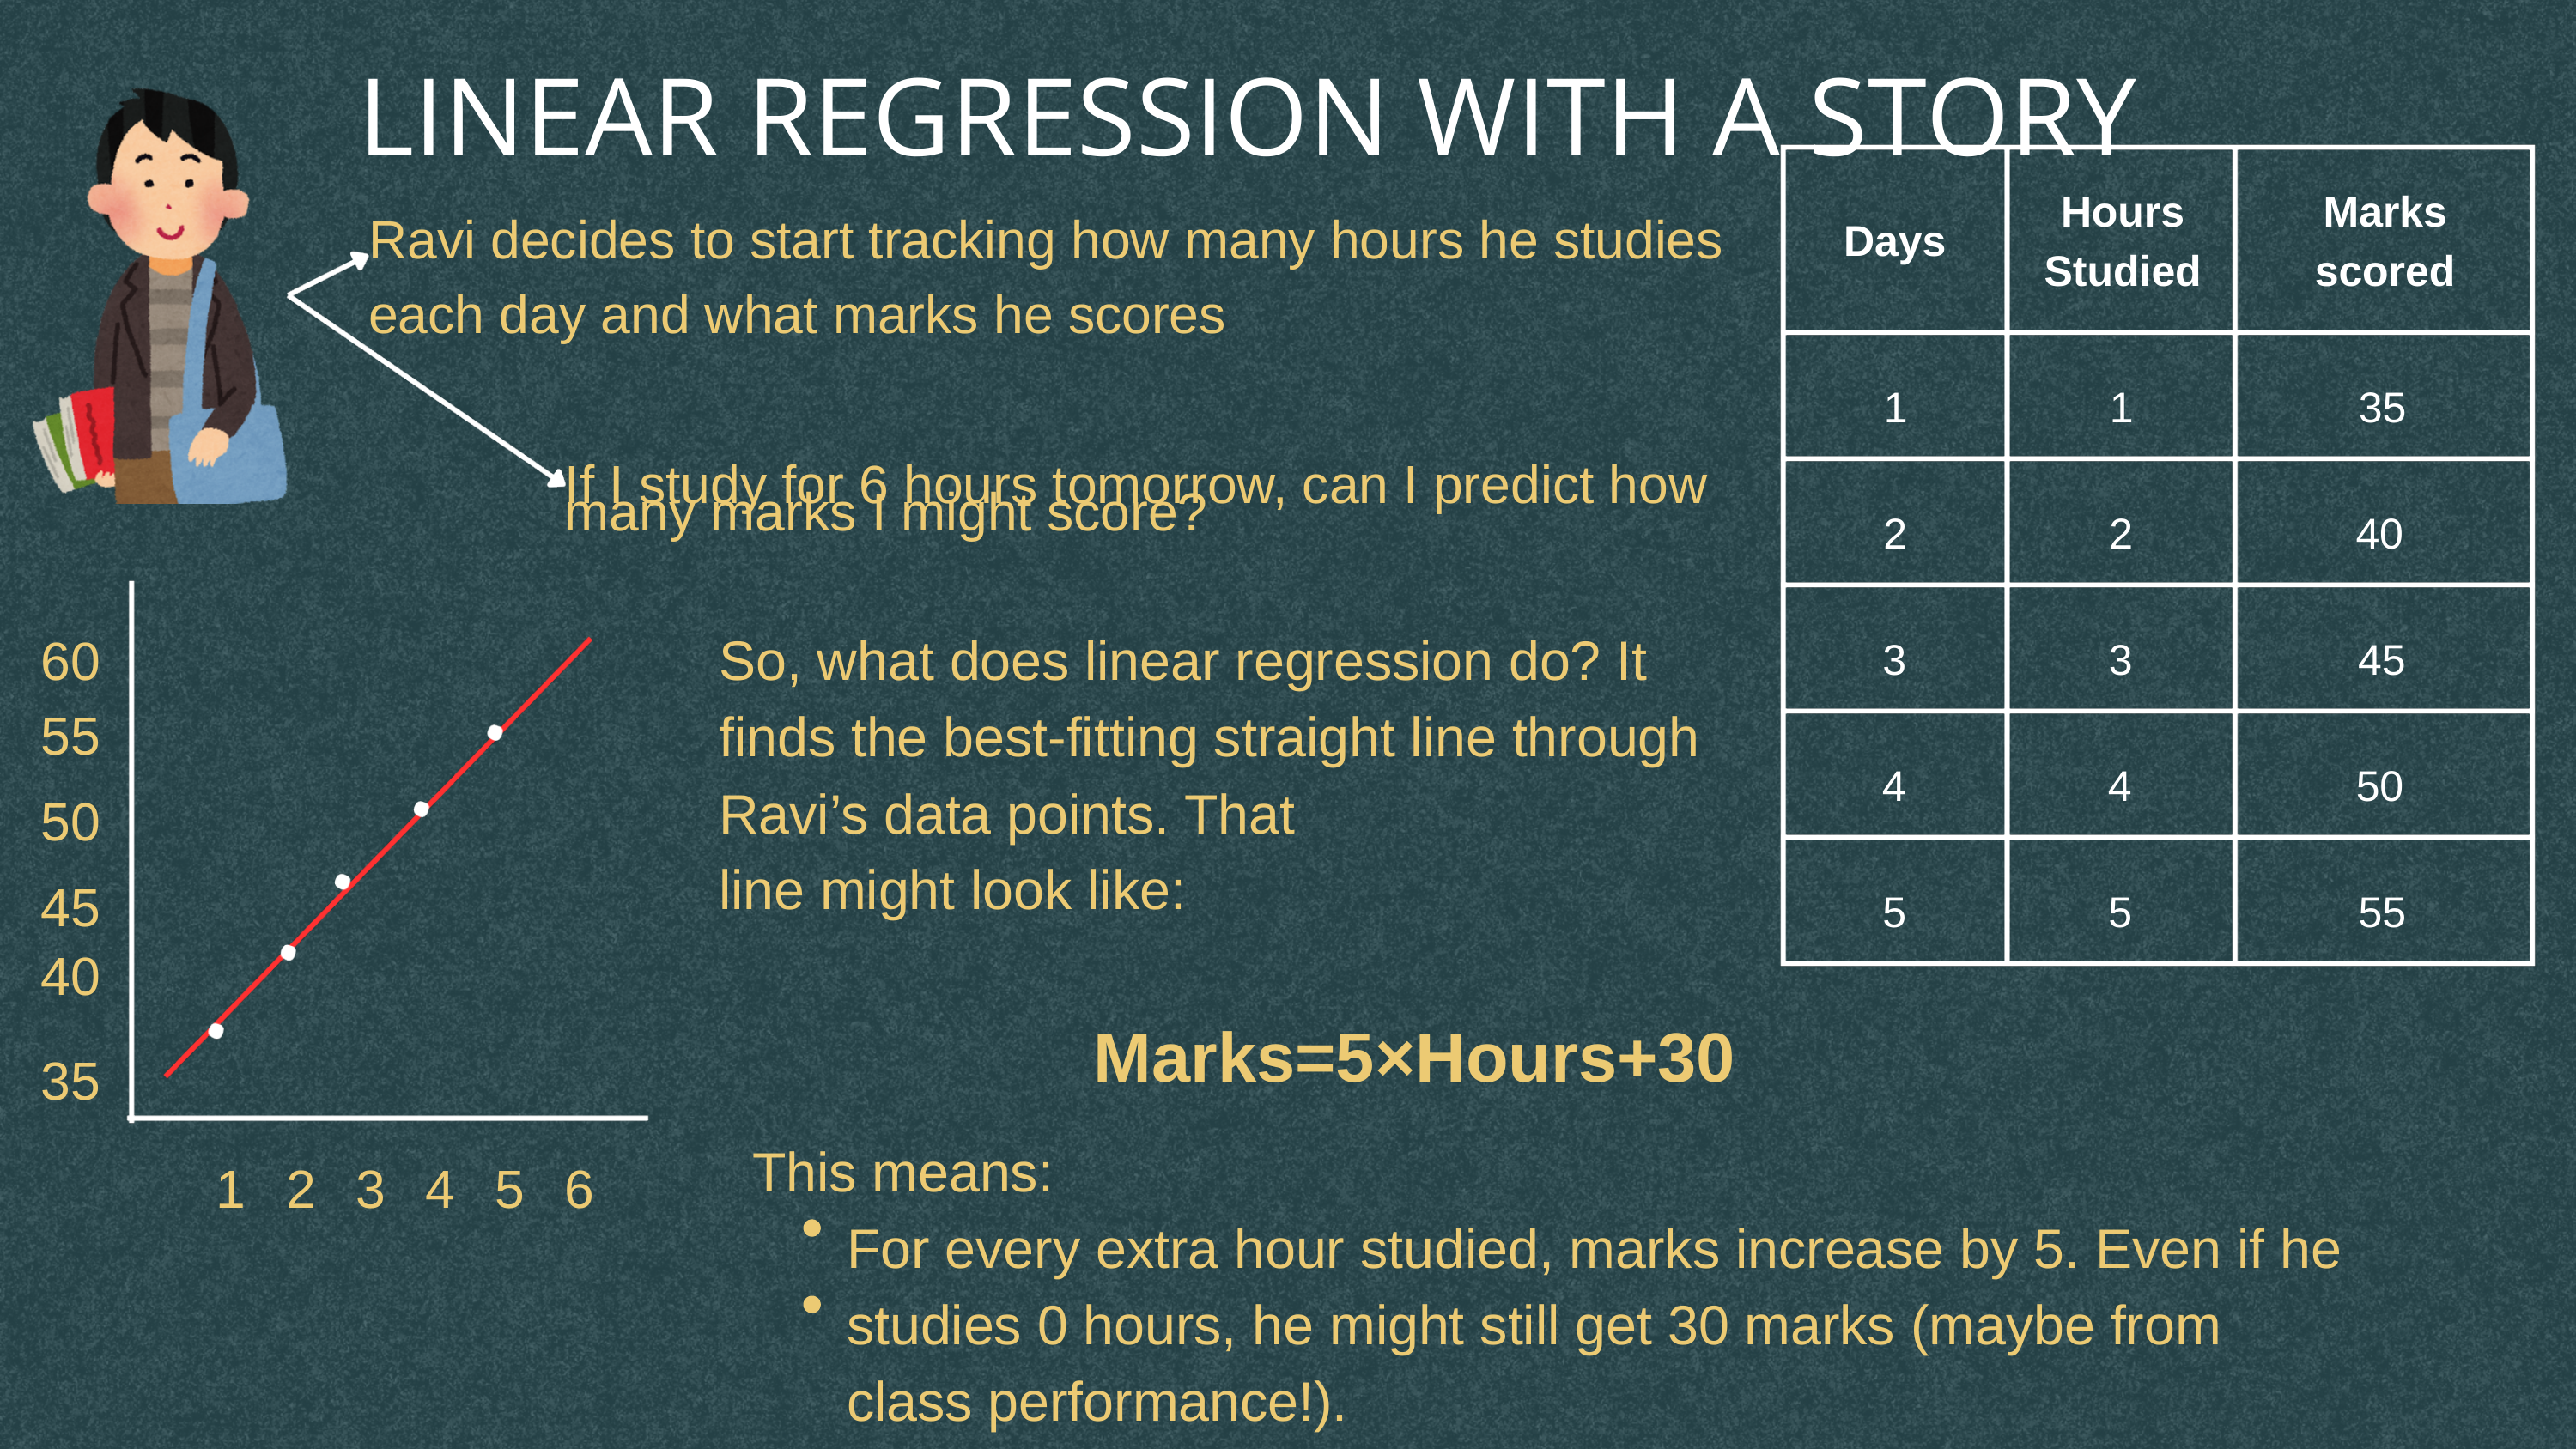

LINEAR REGRESSION WITH A STORY

Hours Studied
Marks scored
Ravi decides to start tracking how many hours he studies each day and what marks he scores
Days

1
1
35
If I study for 6 hours tomorrow, can I predict how
many marks I might score?
2
2
40

3
3
45
60 55
50 45
40
35
So, what does linear regression do? It finds the best-fitting straight line through
4
4
50
Ravi’s data points. That line might look like:
5
5
55
Marks=5×Hours+30
This means:
1
2
3
4
5
6
For every extra hour studied, marks increase by 5. Even if he studies 0 hours, he might still get 30 marks (maybe from class performance!).